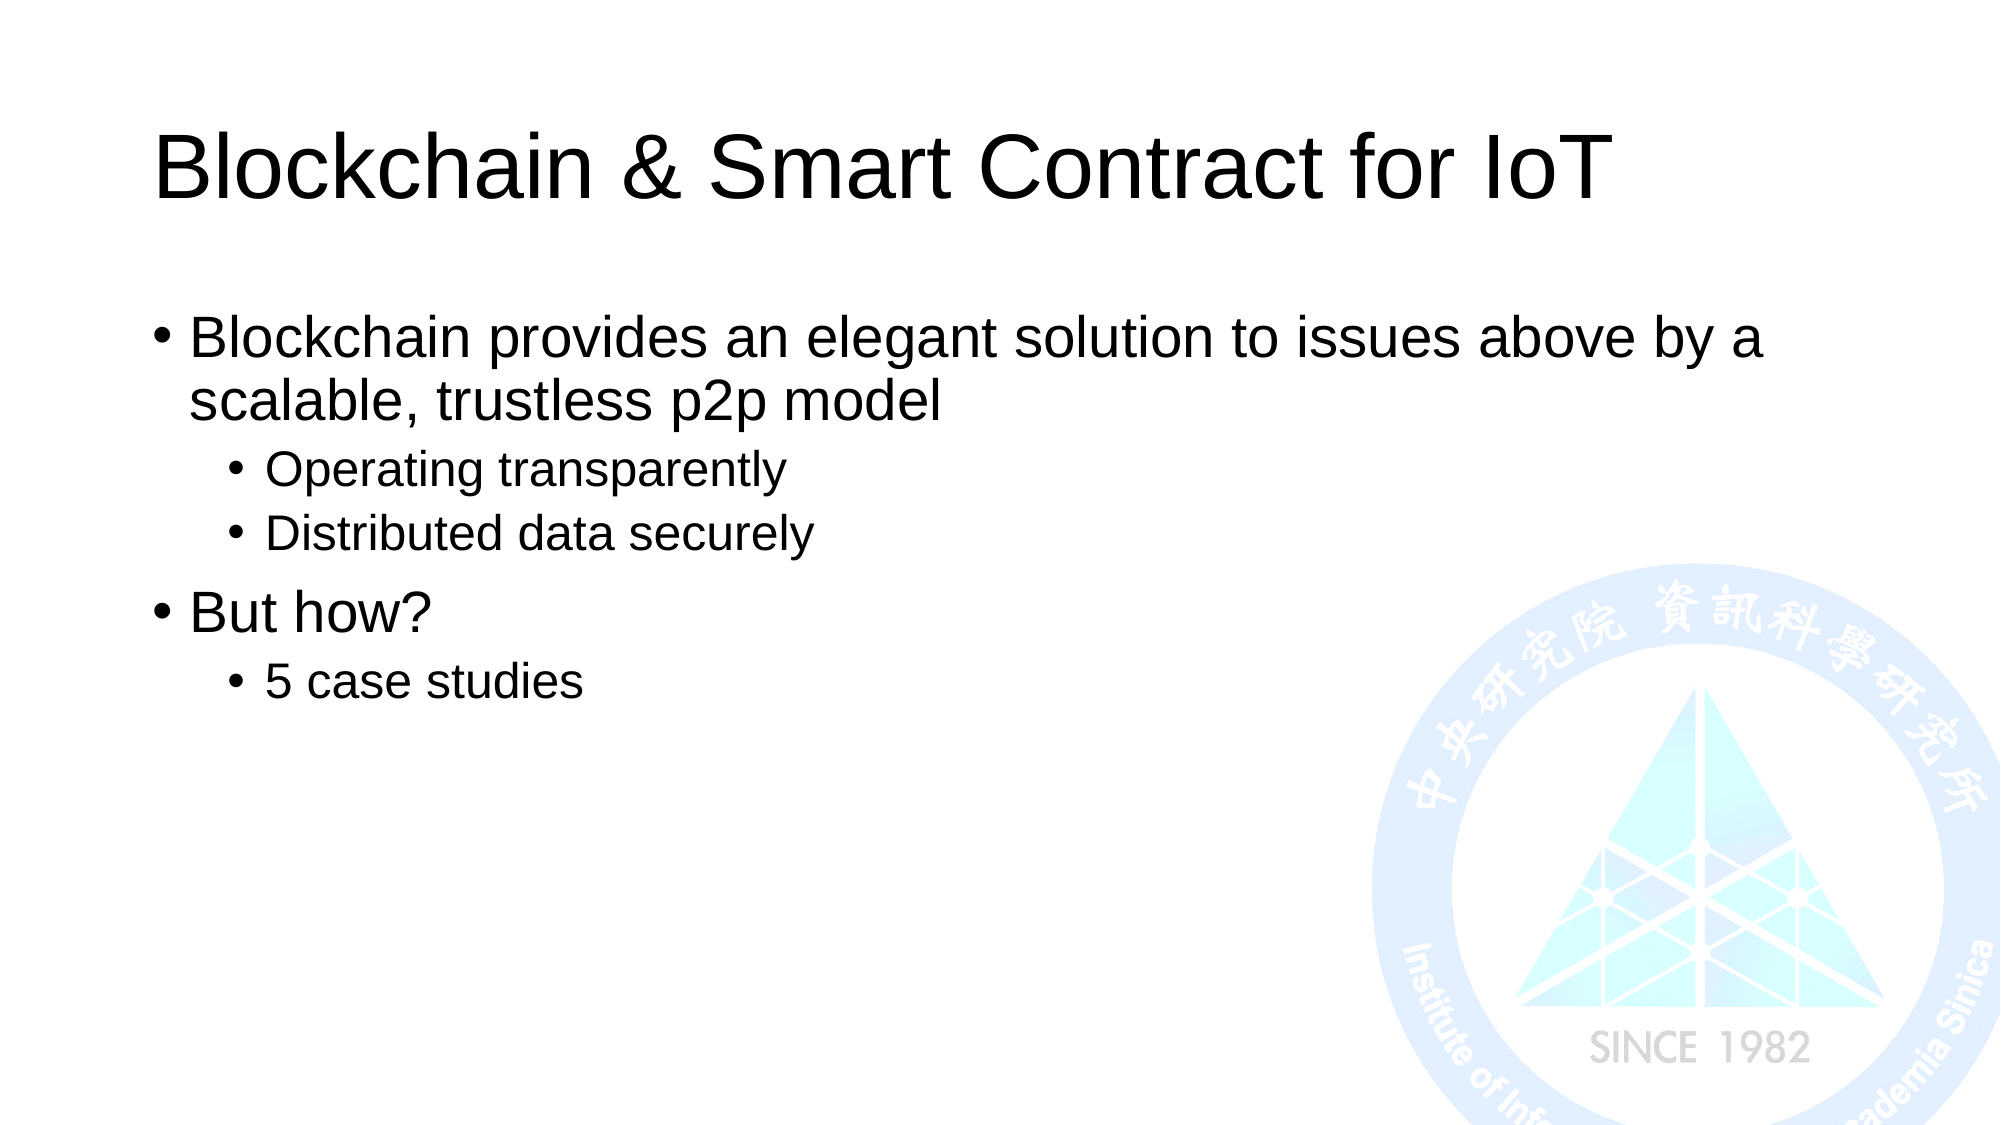

# Blockchain & Smart Contract for IoT
Blockchain provides an elegant solution to issues above by a scalable, trustless p2p model
Operating transparently
Distributed data securely
But how?
5 case studies